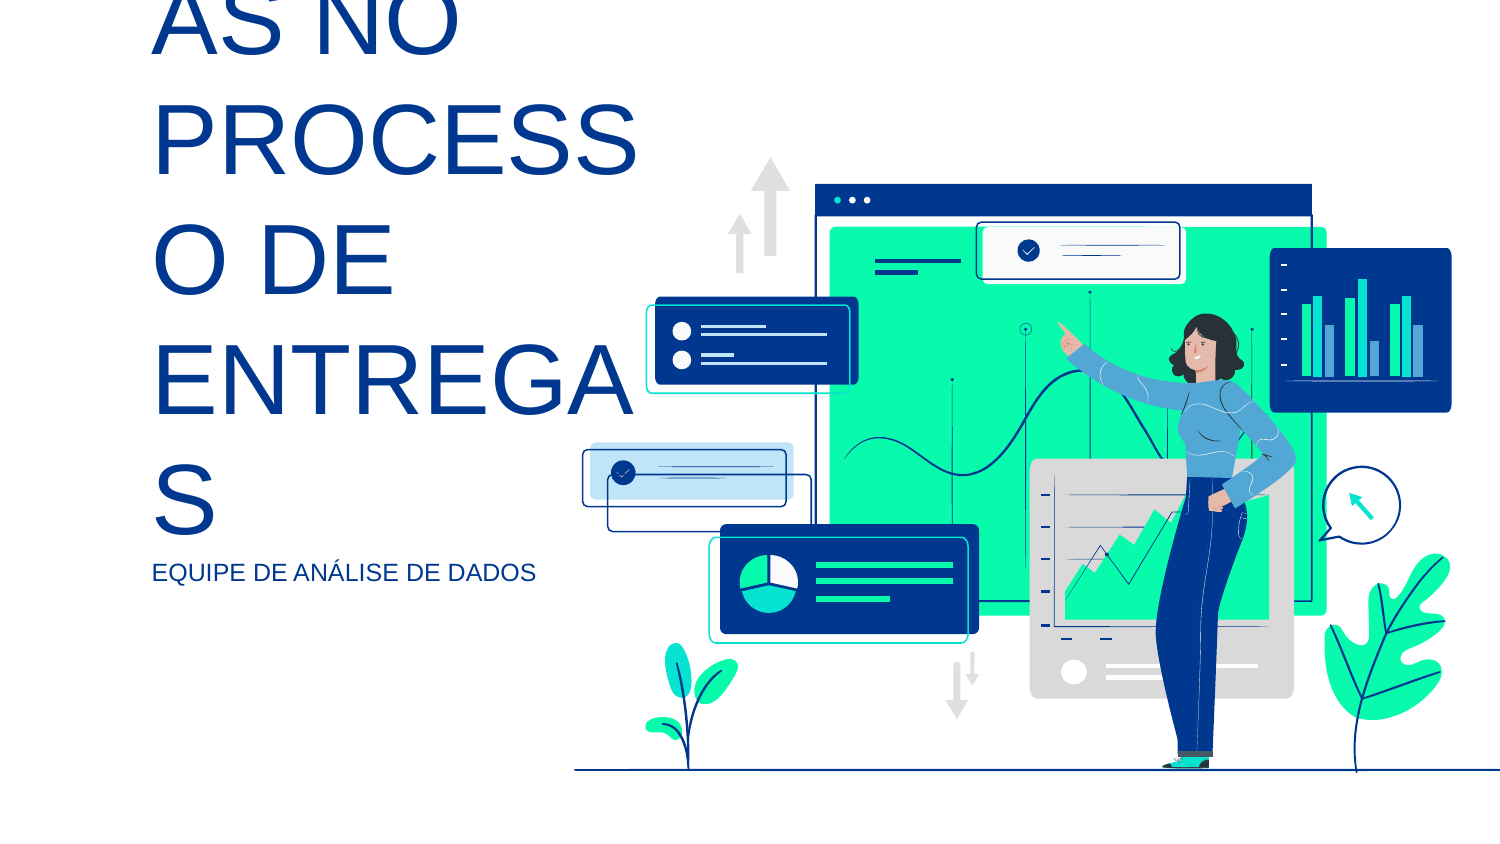

# MELHORIAS NO PROCESSO DE ENTREGAS

EQUIPE DE ANÁLISE DE DADOS